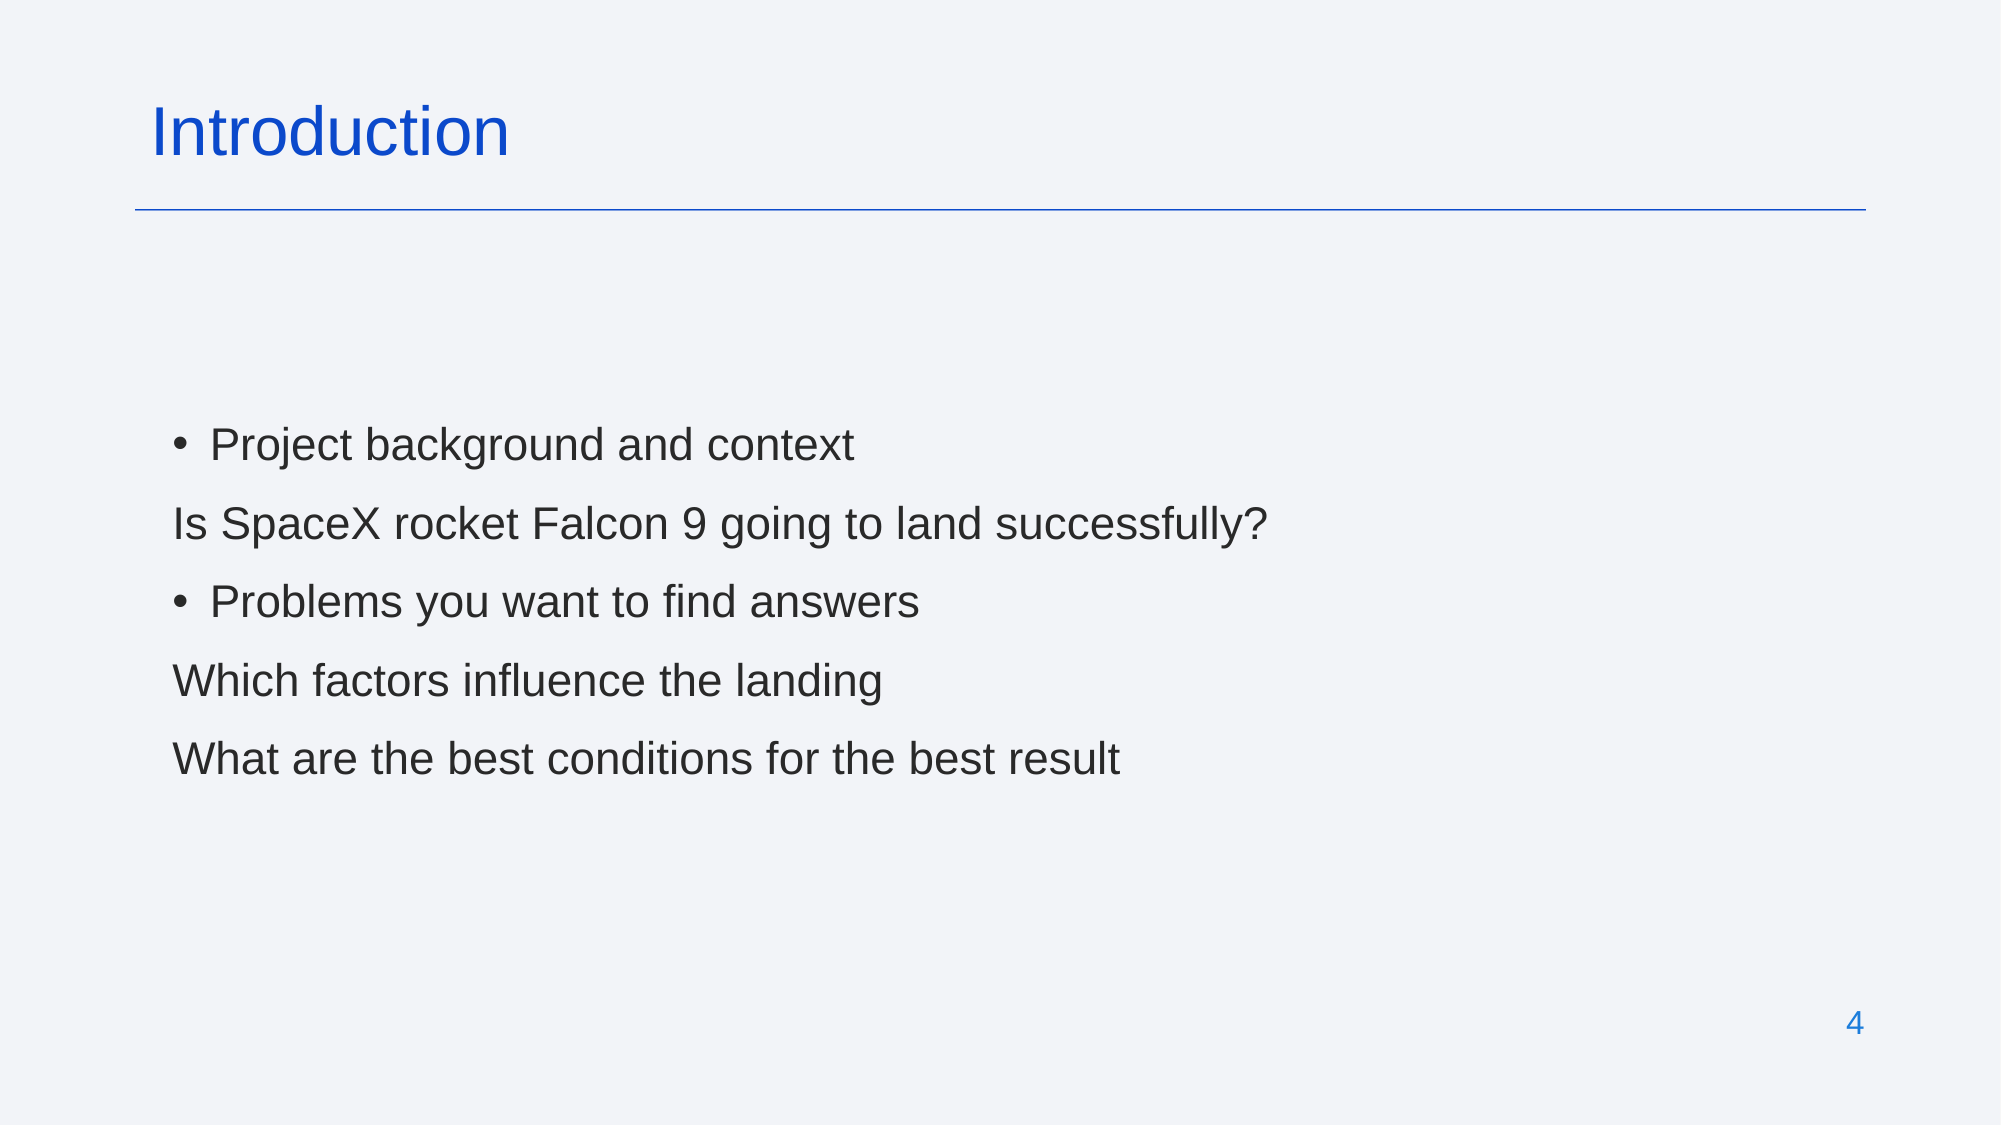

Introduction
Project background and context
Is SpaceX rocket Falcon 9 going to land successfully?
Problems you want to find answers
Which factors influence the landing
What are the best conditions for the best result
4